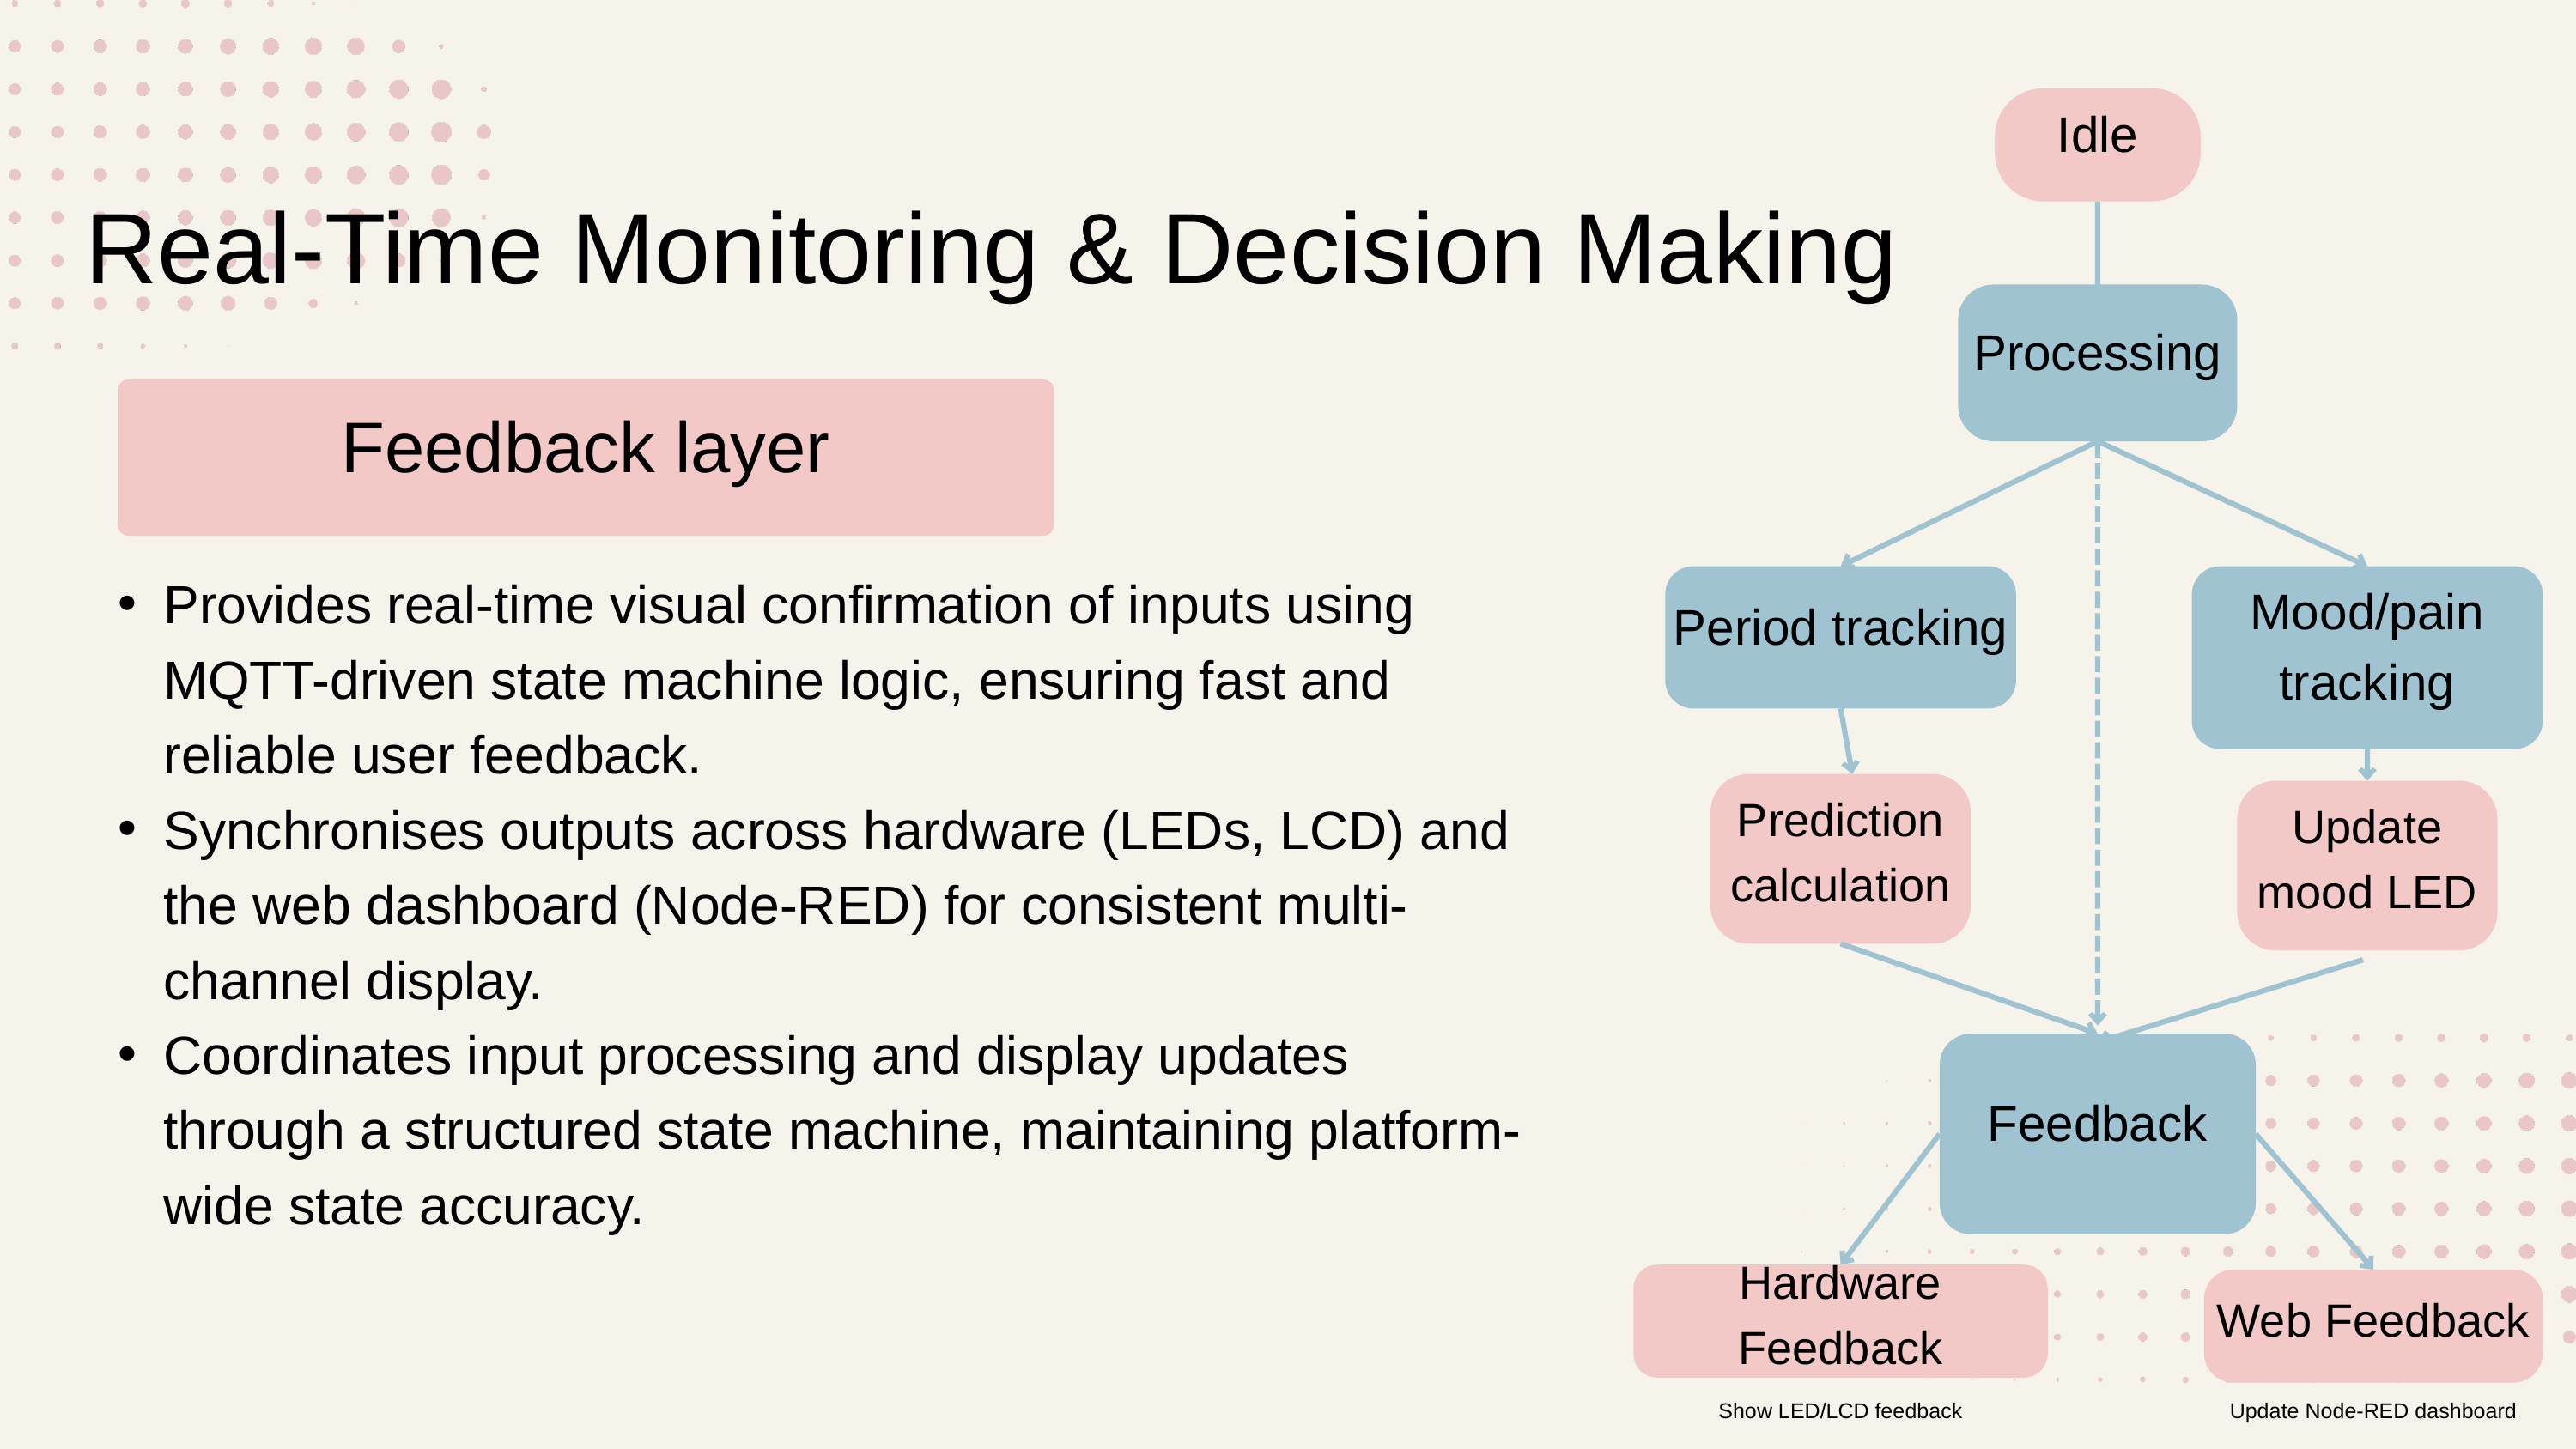

Idle
Real-Time Monitoring & Decision Making

Processing

Feedback layer

Provides real-time visual confirmation of inputs using MQTT-driven state machine logic, ensuring fast and reliable user feedback.
Synchronises outputs across hardware (LEDs, LCD) and the web dashboard (Node-RED) for consistent multi-channel display.
Coordinates input processing and display updates through a structured state machine, maintaining platform-wide state accuracy.

Period tracking

Mood/pain tracking

Prediction calculation

Update mood LED

Feedback

Hardware Feedback

Web Feedback
Show LED/LCD feedback
Update Node-RED dashboard